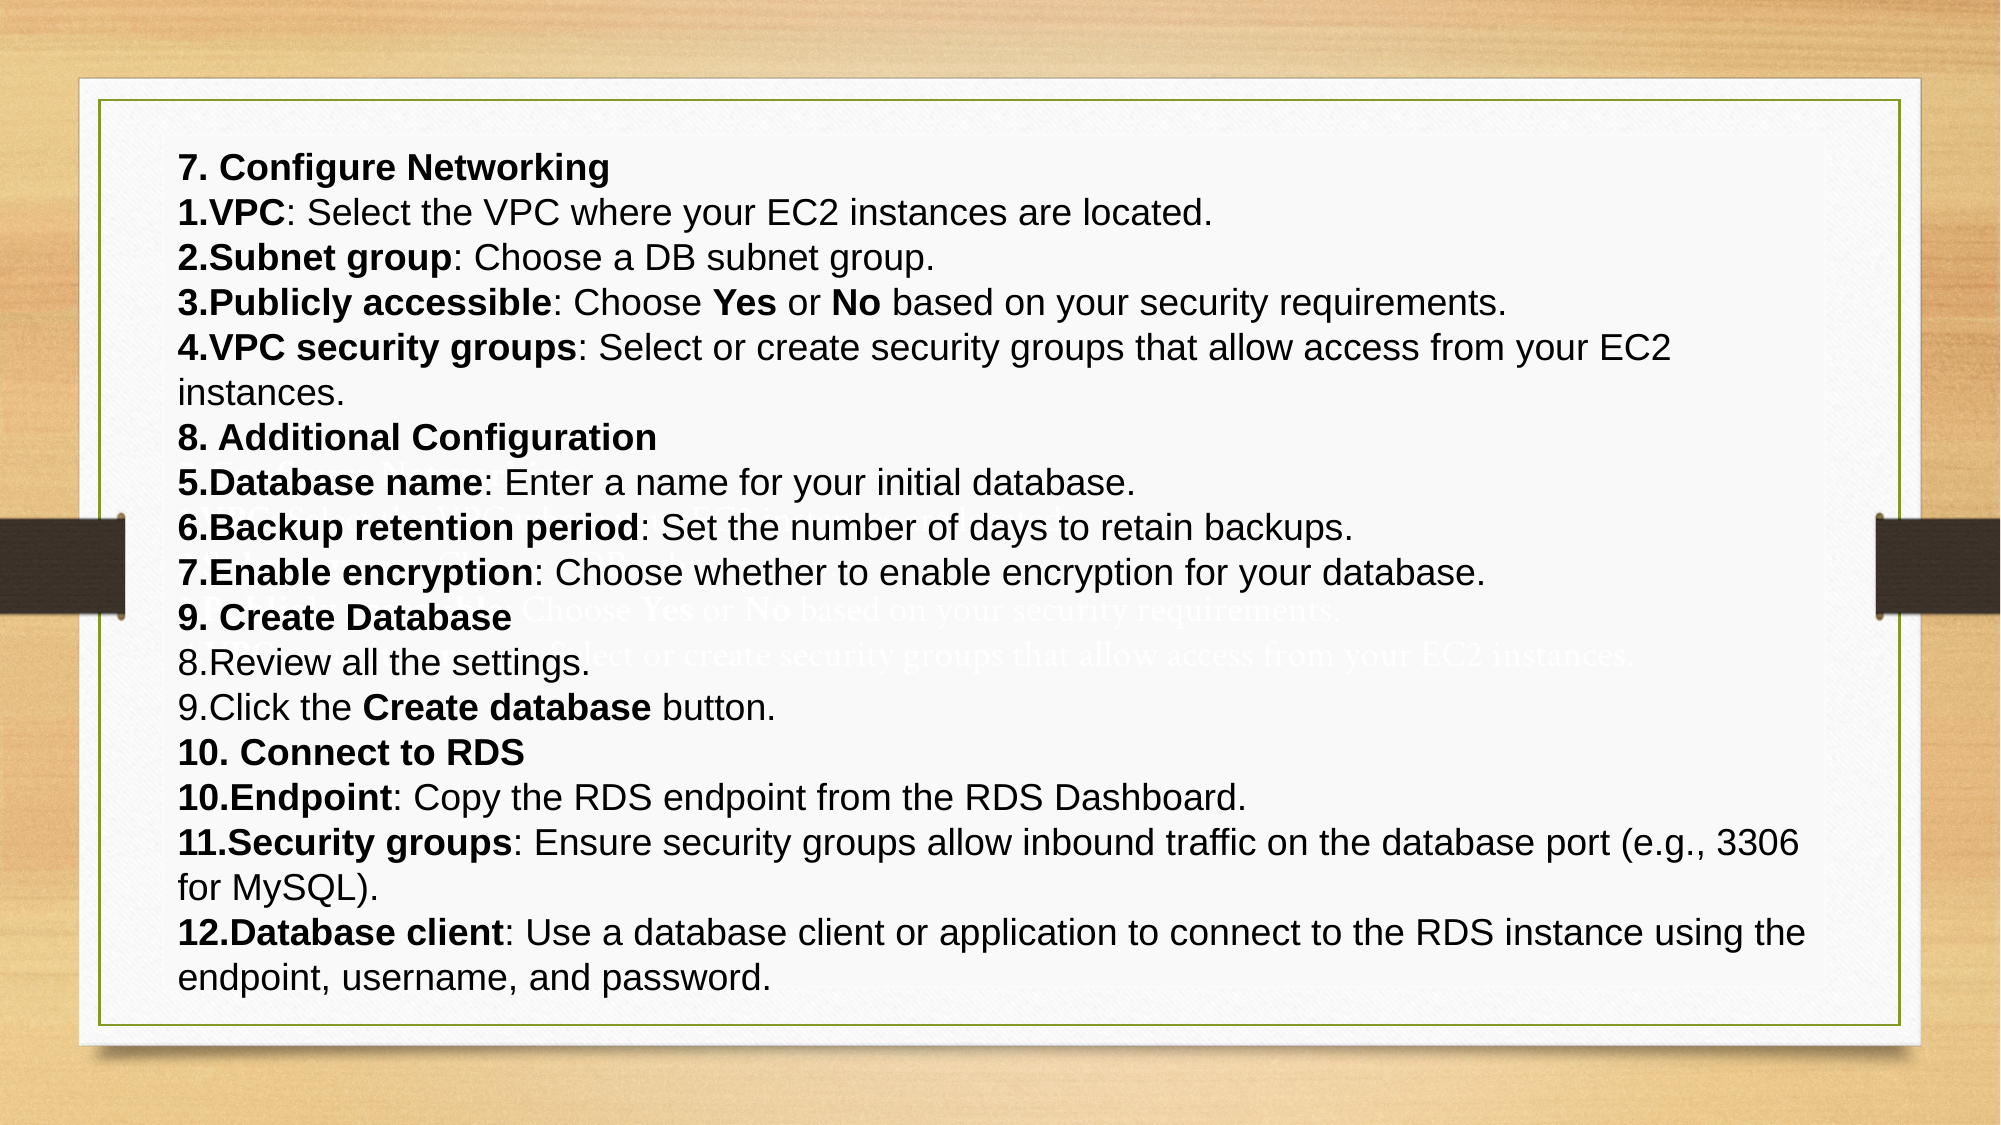

7. Configure Networking
VPC: Select the VPC where your EC2 instances are located.
Subnet group: Choose a DB subnet group.
Publicly accessible: Choose Yes or No based on your security requirements.
VPC security groups: Select or create security groups that allow access from your EC2 instances.
7. Configure Networking
VPC: Select the VPC where your EC2 instances are located.
Subnet group: Choose a DB subnet group.
Publicly accessible: Choose Yes or No based on your security requirements.
VPC security groups: Select or create security groups that allow access from your EC2 instances.
8. Additional Configuration
Database name: Enter a name for your initial database.
Backup retention period: Set the number of days to retain backups.
Enable encryption: Choose whether to enable encryption for your database.
9. Create Database
Review all the settings.
Click the Create database button.
10. Connect to RDS
Endpoint: Copy the RDS endpoint from the RDS Dashboard.
Security groups: Ensure security groups allow inbound traffic on the database port (e.g., 3306 for MySQL).
Database client: Use a database client or application to connect to the RDS instance using the endpoint, username, and password.

#